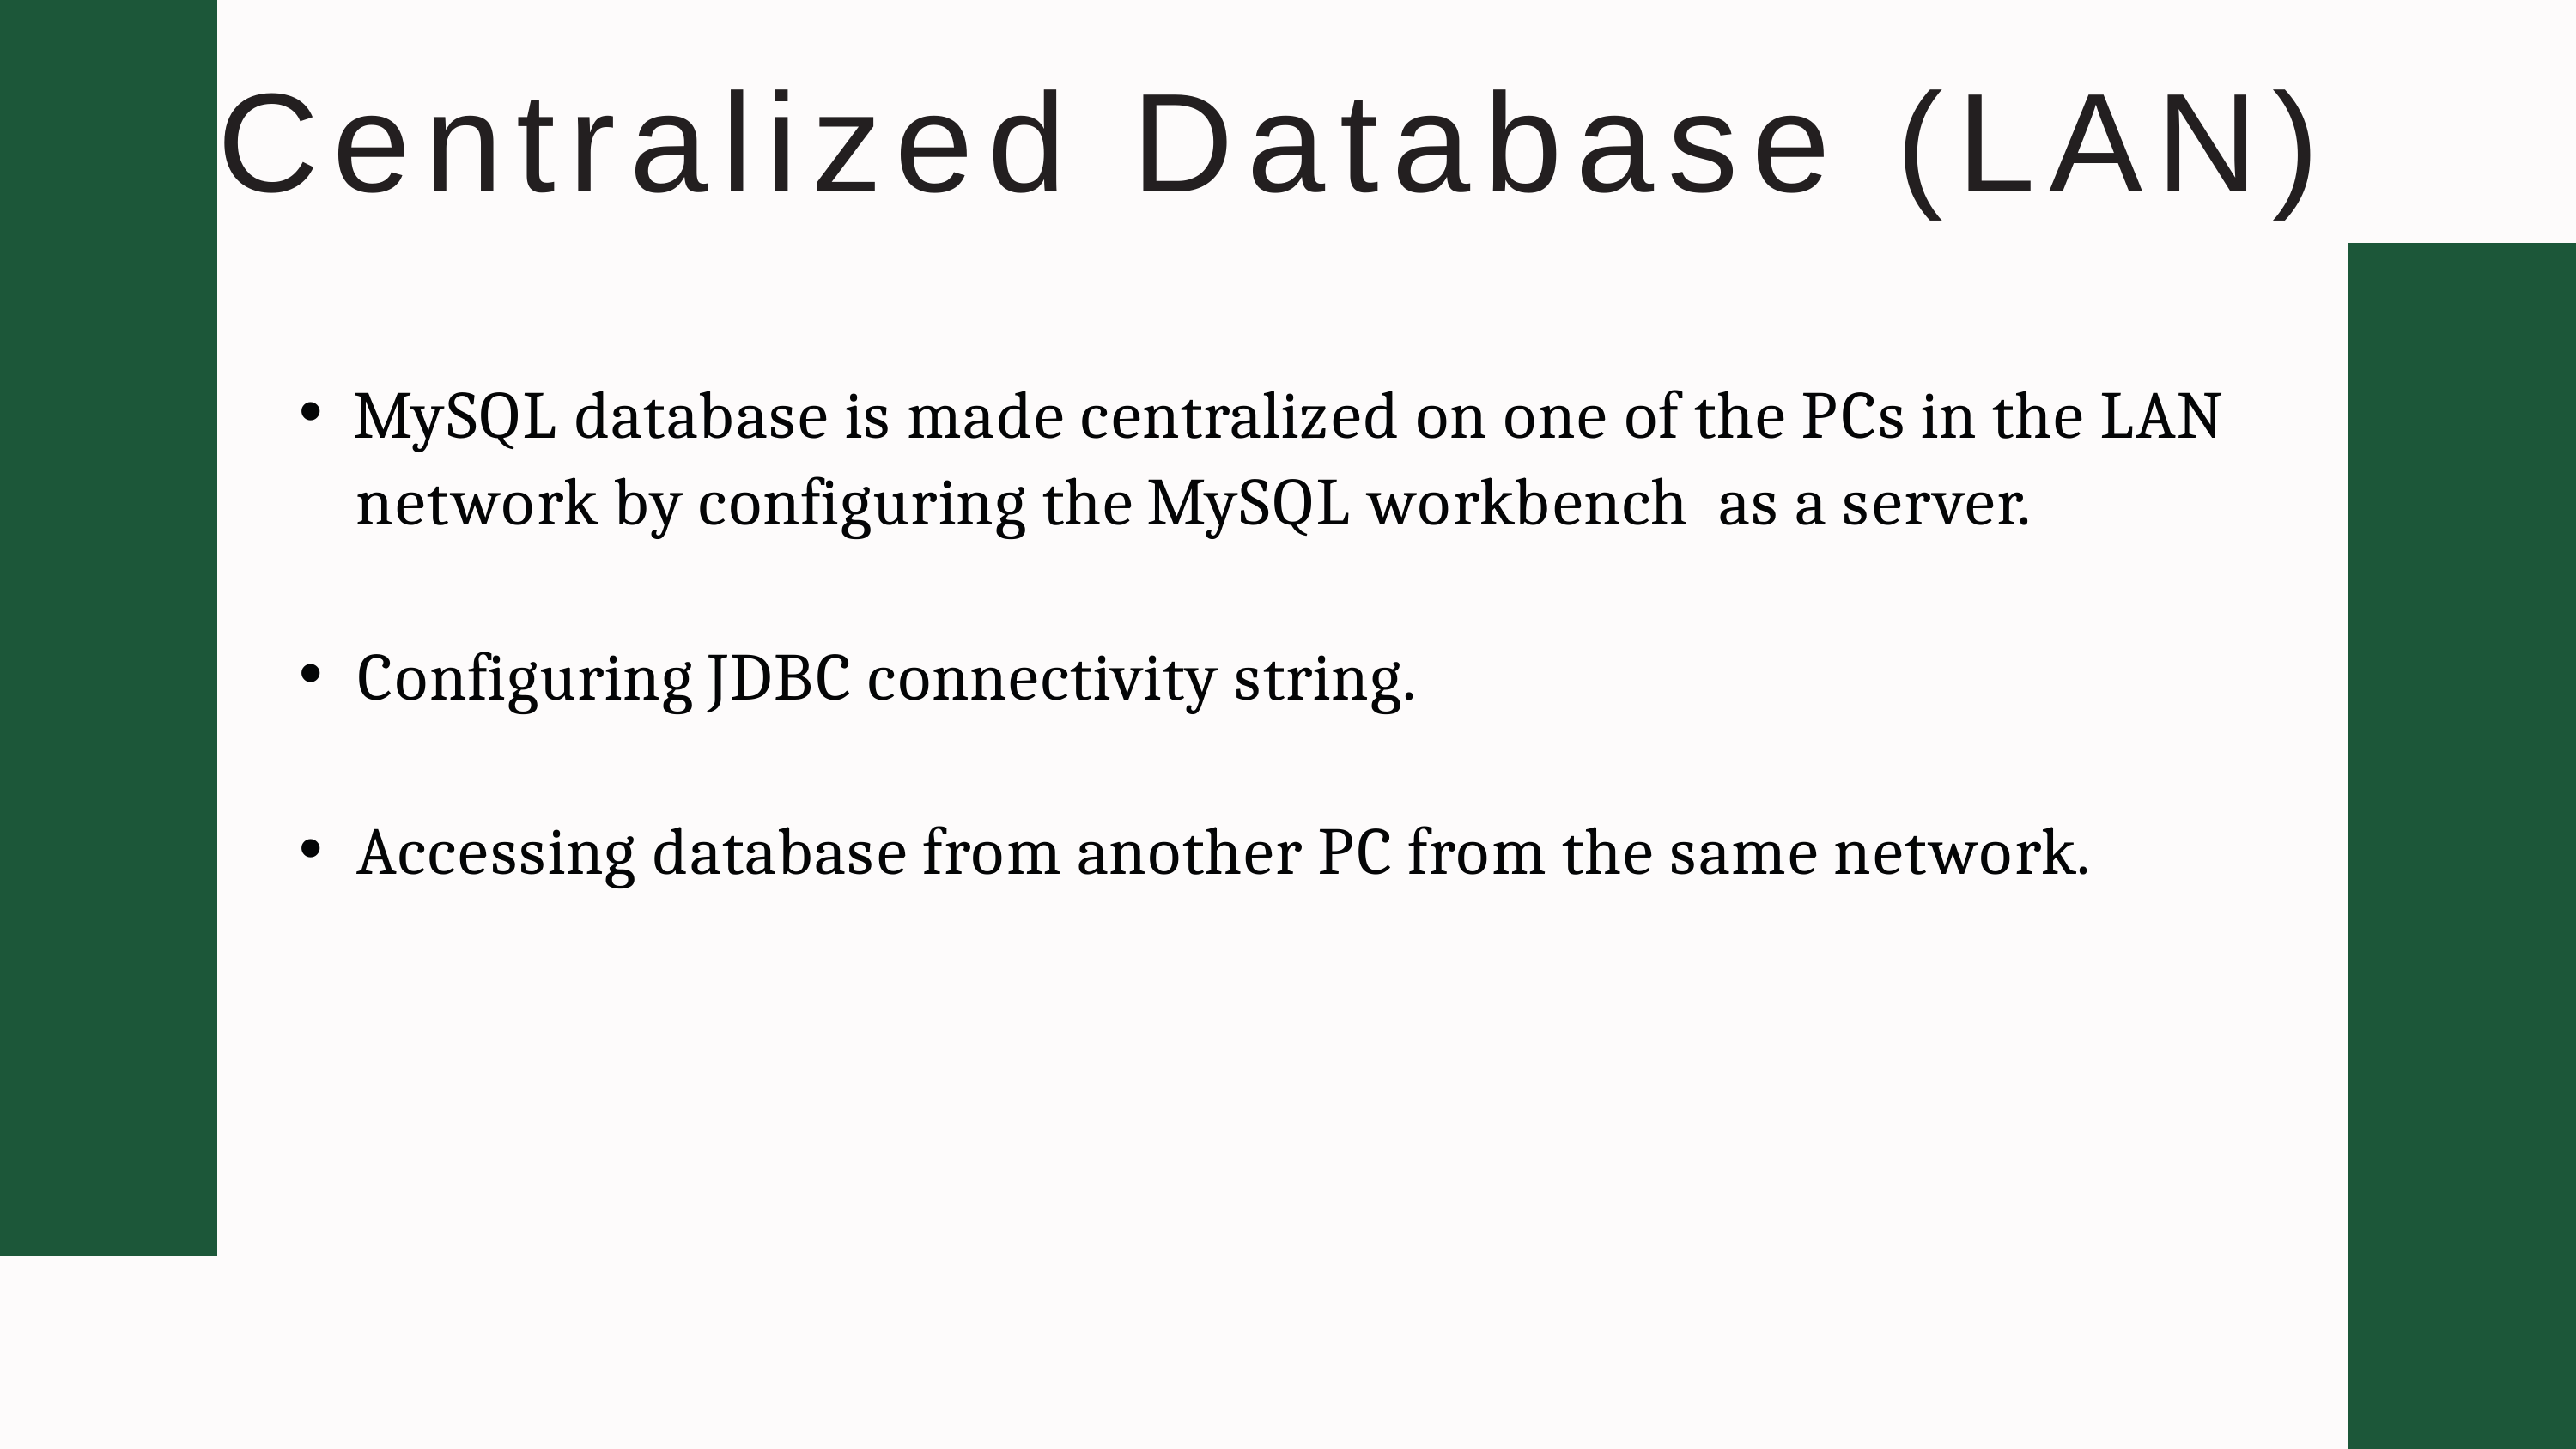

Centralized Database (LAN)

MySQL database is made centralized on one of the PCs in the LAN network by configuring the MySQL workbench  as a server.

Configuring JDBC connectivity string.

Accessing database from another PC from the same network.